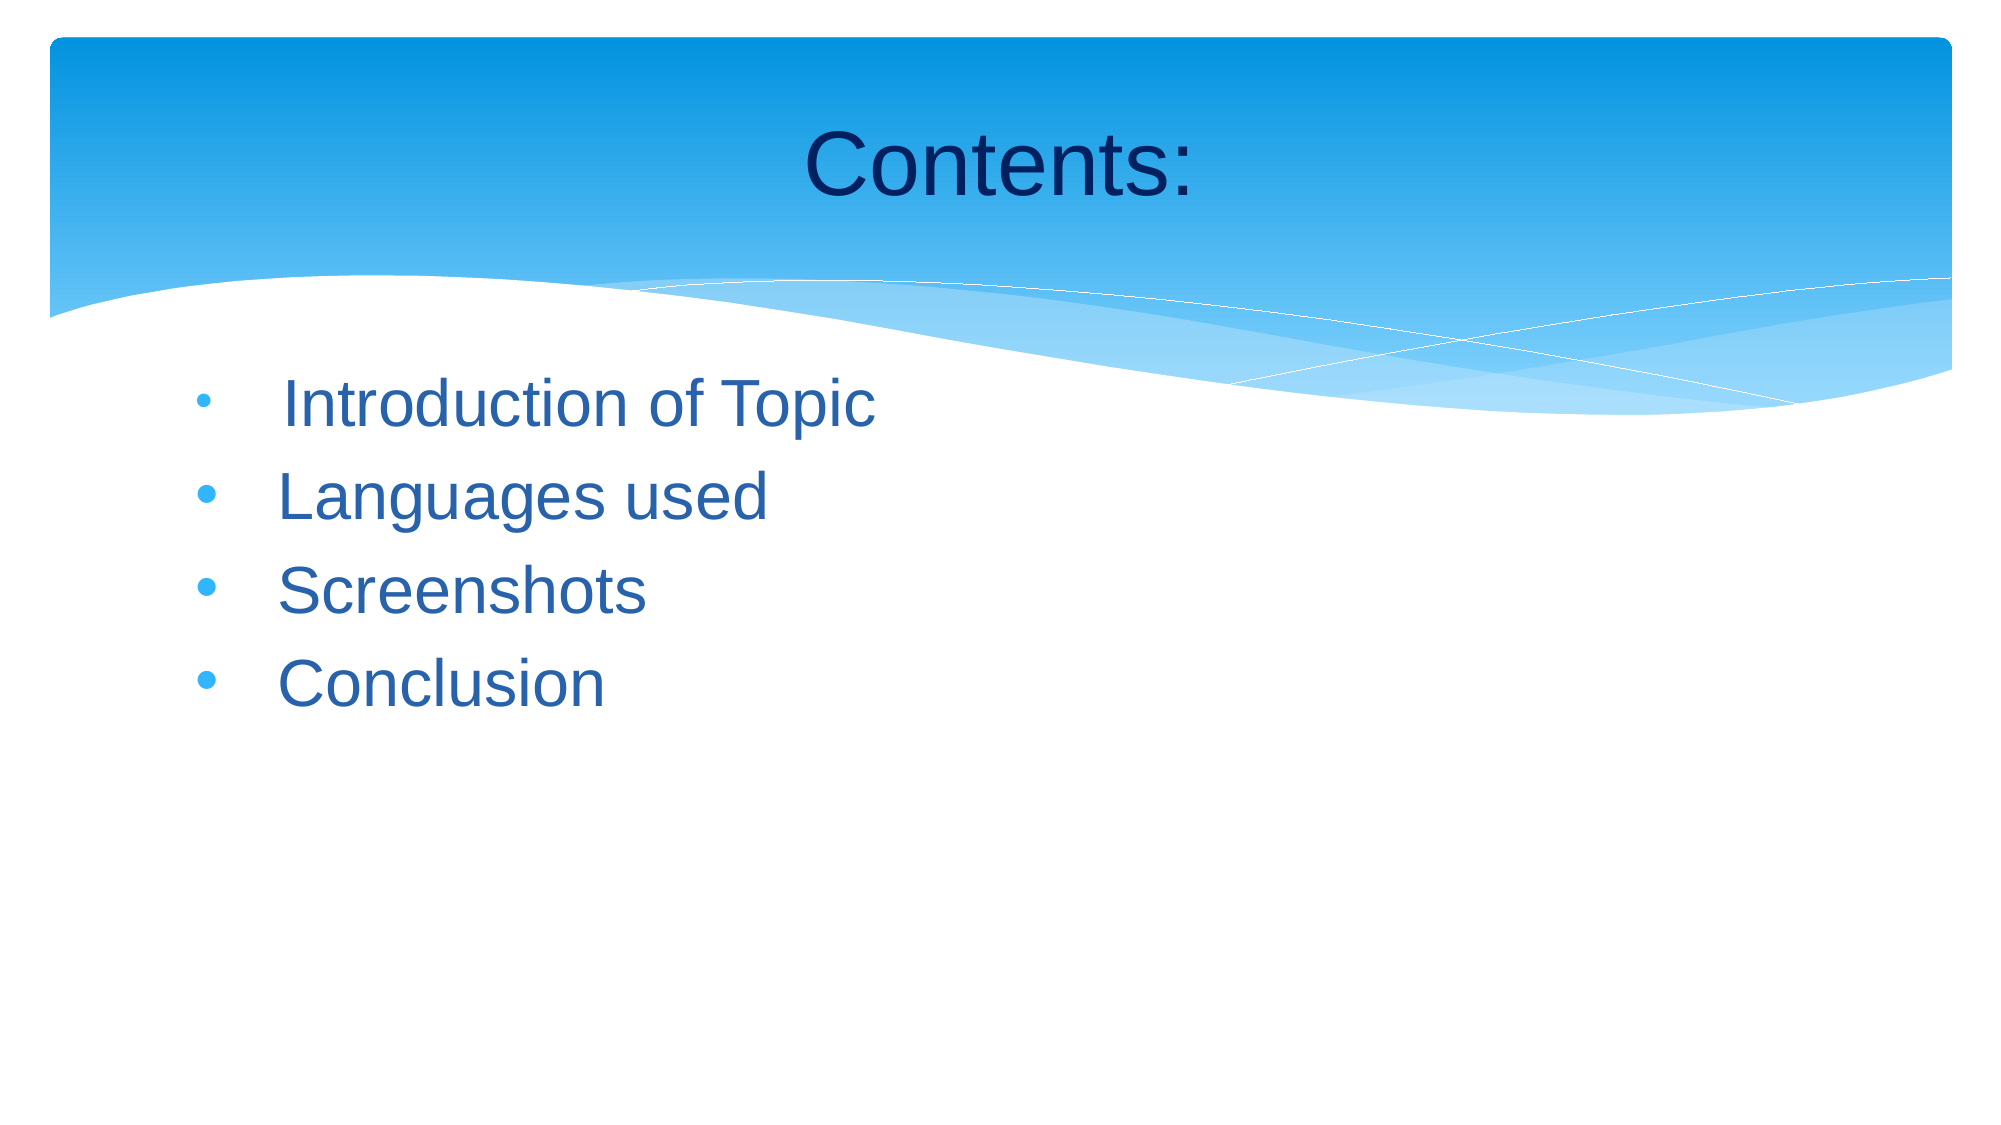

# Contents:
   Introduction of Topic
  Languages used
  Screenshots
  Conclusion